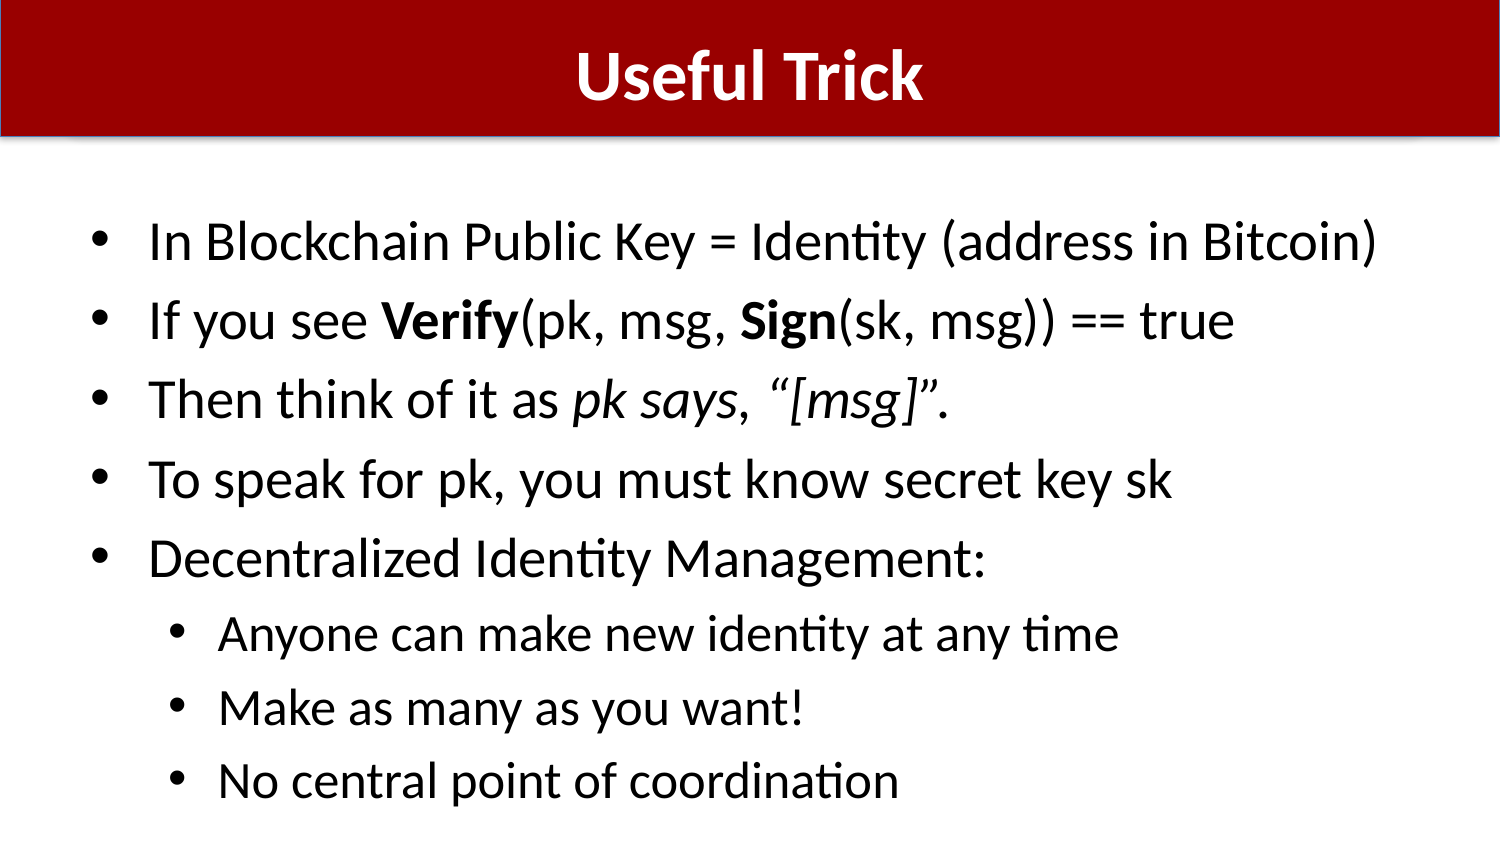

# Useful Trick
In Blockchain Public Key = Identity (address in Bitcoin)
If you see Verify(pk, msg, Sign(sk, msg)) == true
Then think of it as pk says, “[msg]”.
To speak for pk, you must know secret key sk
Decentralized Identity Management:
Anyone can make new identity at any time
Make as many as you want!
No central point of coordination